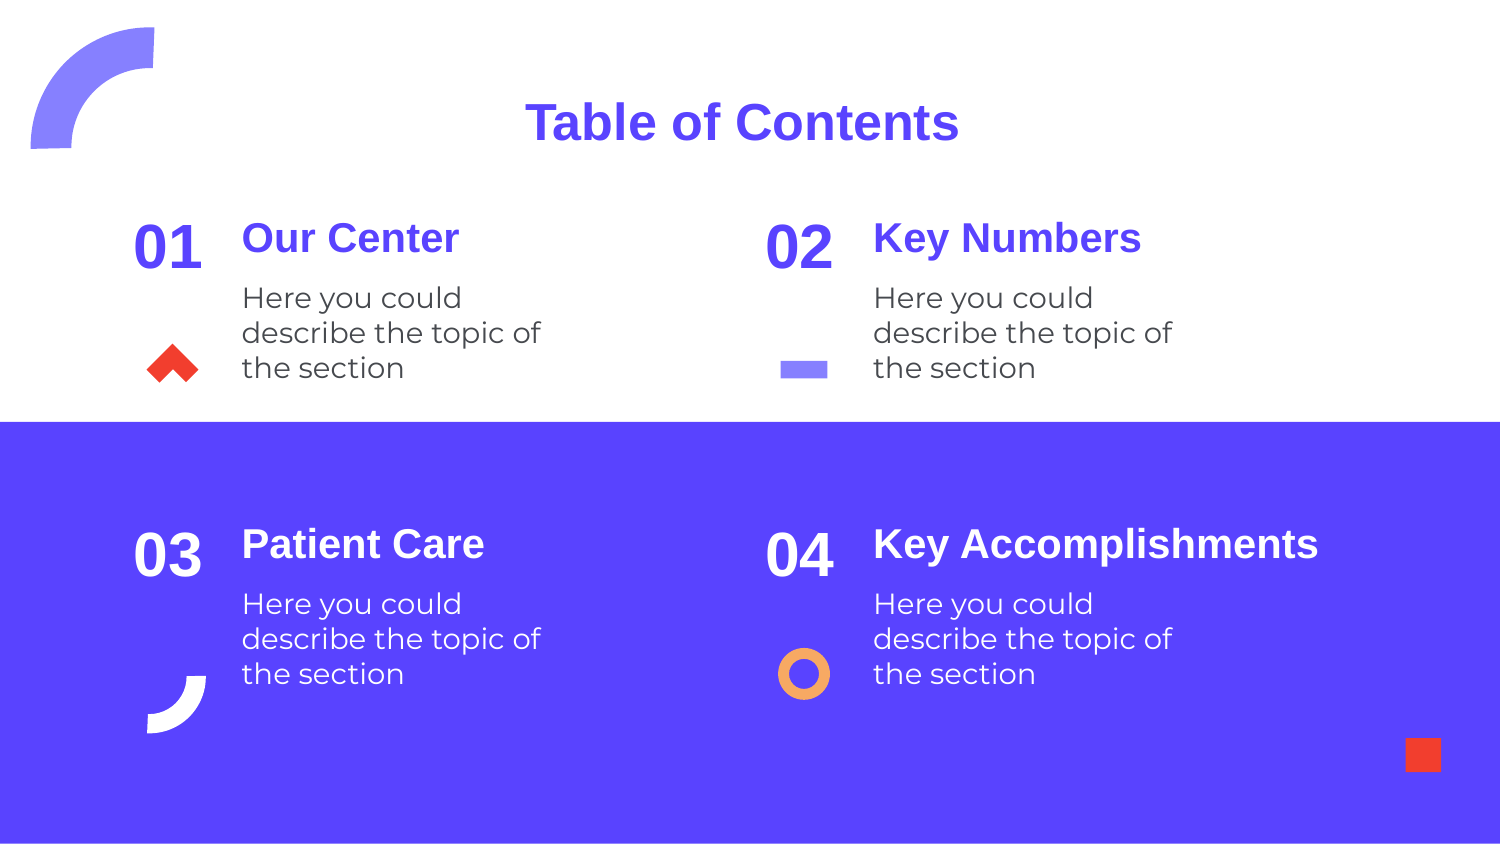

Table of Contents
# Our Center
Key Numbers
01
02
Here you could describe the topic of the section
Here you could describe the topic of the section

Patient Care
Key Accomplishments
03
04
Here you could describe the topic of the section
Here you could describe the topic of the section